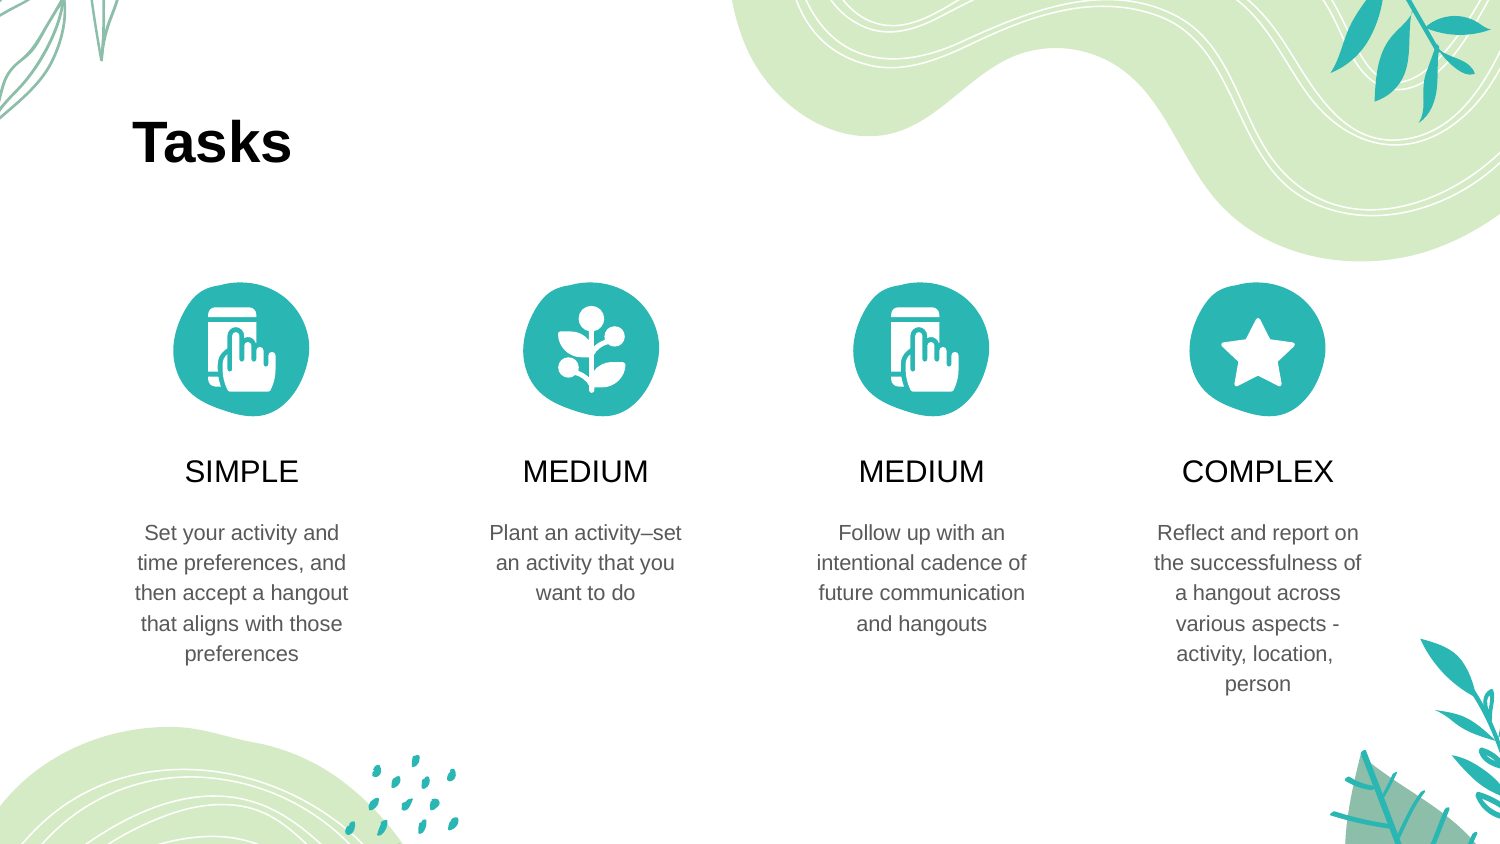

# Tasks

SIMPLE
MEDIUM
MEDIUM
COMPLEX
Set your activity and time preferences, and then accept a hangout that aligns with those preferences
Plant an activity–set an activity that you want to do
Follow up with an intentional cadence of future communication and hangouts
Reflect and report on the successfulness of a hangout across various aspects - activity, location,  person